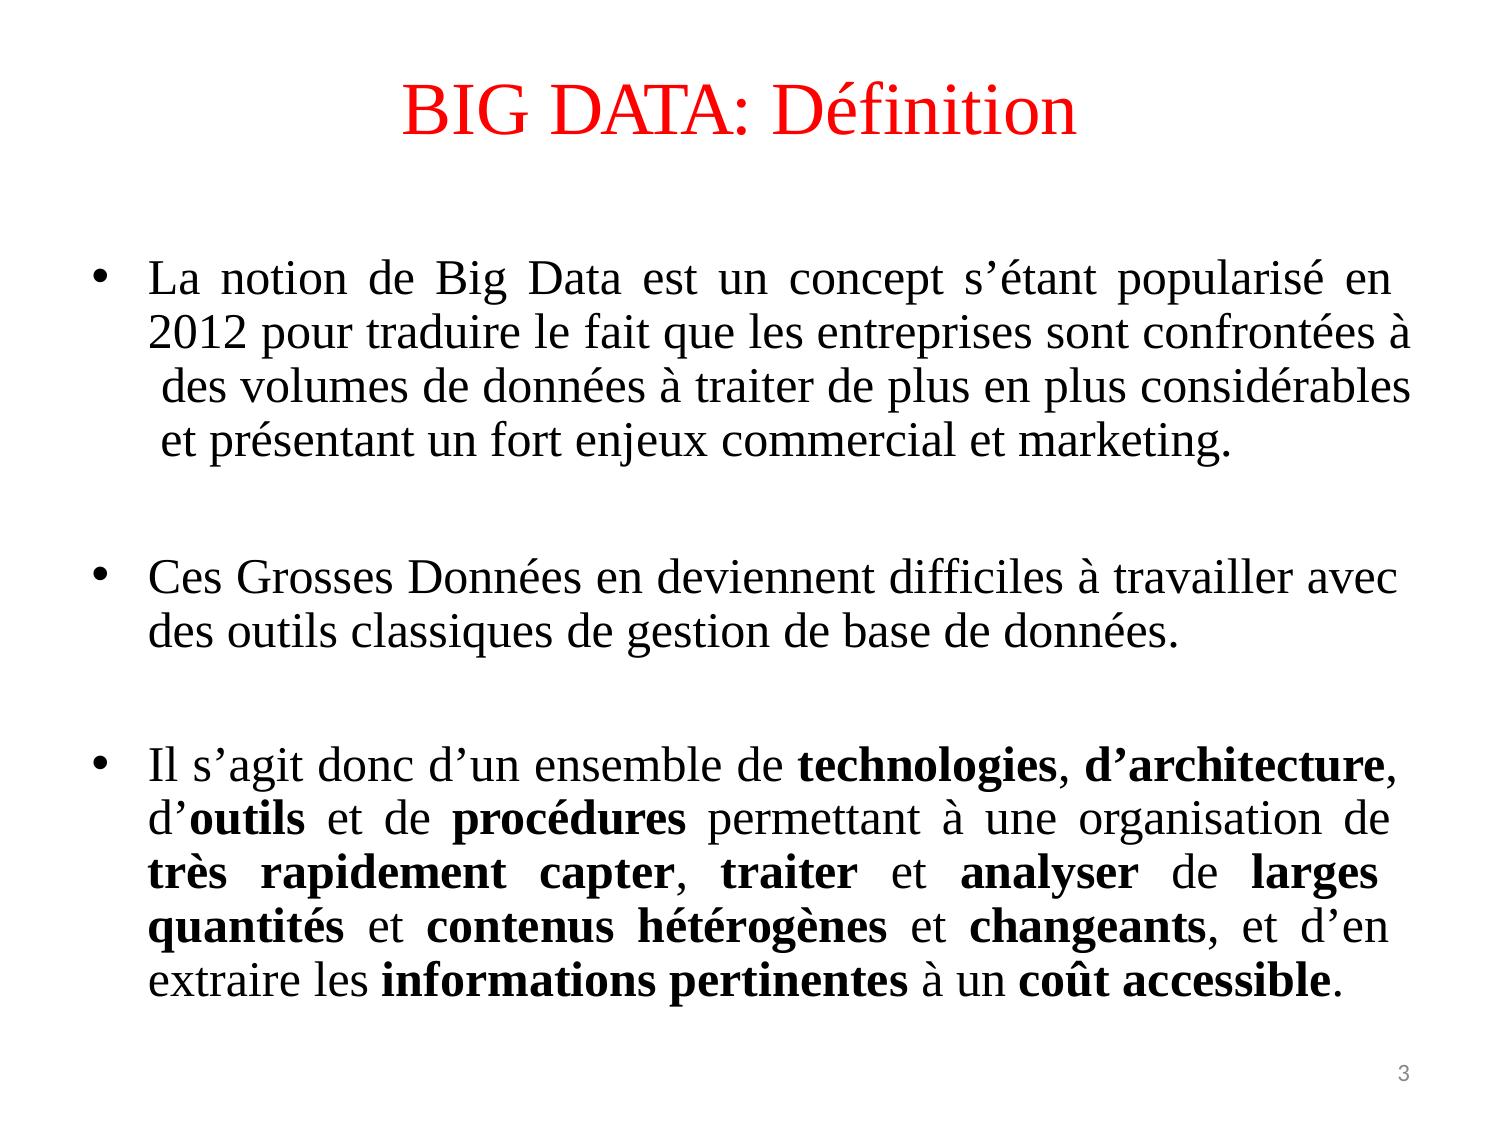

# BIG DATA: Définition
La notion de Big Data est un concept s’étant popularisé en  2012 pour traduire le fait que les entreprises sont confrontées à  des volumes de données à traiter de plus en plus considérables  et présentant un fort enjeux commercial et marketing.

Ces Grosses Données en deviennent difficiles à travailler avec  des outils classiques de gestion de base de données.

Il s’agit donc d’un ensemble de technologies, d’architecture,  d’outils et de procédures permettant à une organisation de  très rapidement capter, traiter et analyser de larges  quantités et contenus hétérogènes et changeants, et d’en  extraire les informations pertinentes à un coût accessible.
3